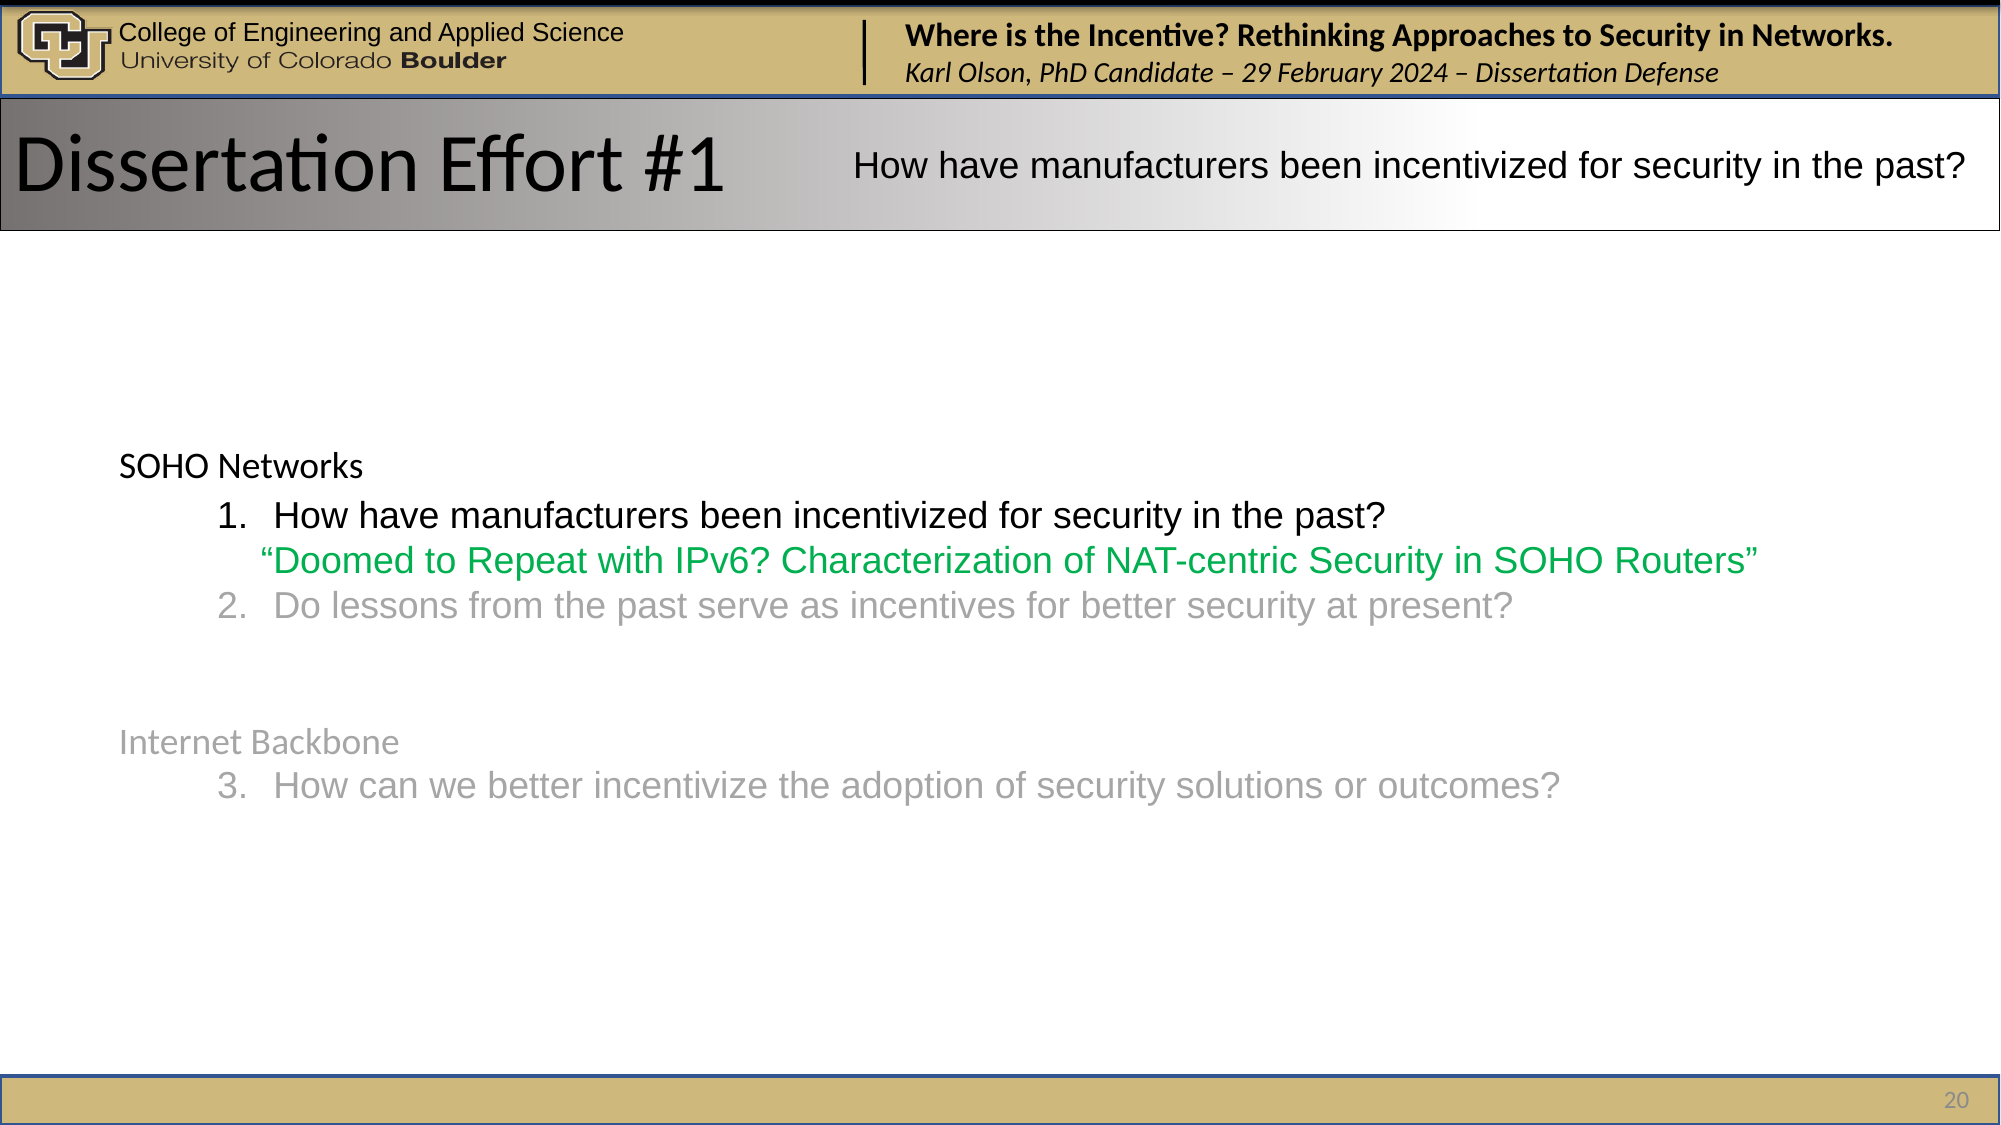

Dissertation Effort #1
How have manufacturers been incentivized for security in the past?
SOHO Networks
How have manufacturers been incentivized for security in the past?

Do lessons from the past serve as incentives for better security at present?

How can we better incentivize the adoption of security solutions or outcomes?
“Doomed to Repeat with IPv6? Characterization of NAT-centric Security in SOHO Routers”
Internet Backbone